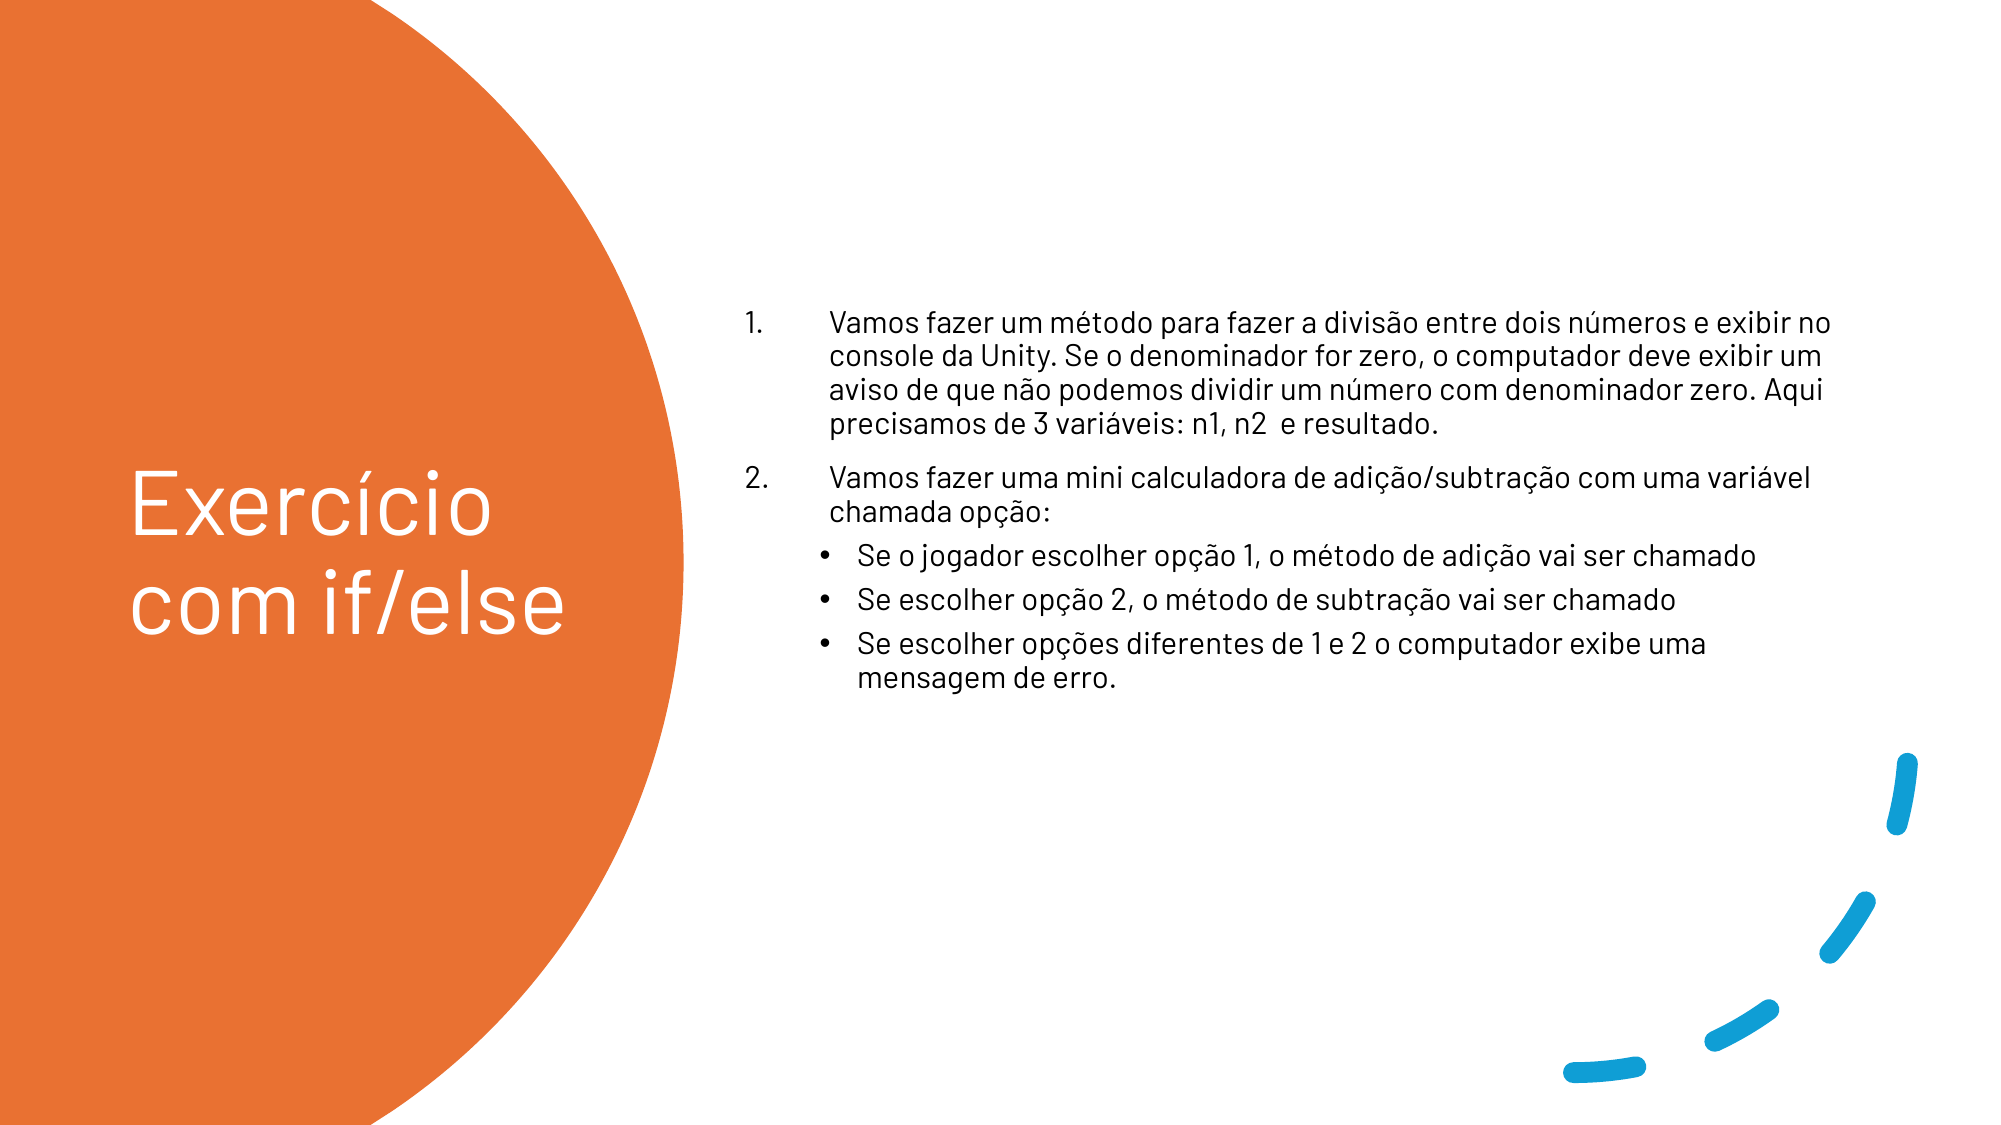

Vamos fazer um método para fazer a divisão entre dois números e exibir no console da Unity. Se o denominador for zero, o computador deve exibir um aviso de que não podemos dividir um número com denominador zero. Aqui precisamos de 3 variáveis: n1, n2  e resultado.
Vamos fazer uma mini calculadora de adição/subtração com uma variável chamada opção:
Se o jogador escolher opção 1, o método de adição vai ser chamado
Se escolher opção 2, o método de subtração vai ser chamado
Se escolher opções diferentes de 1 e 2 o computador exibe uma mensagem de erro.

# Exercício com if/else